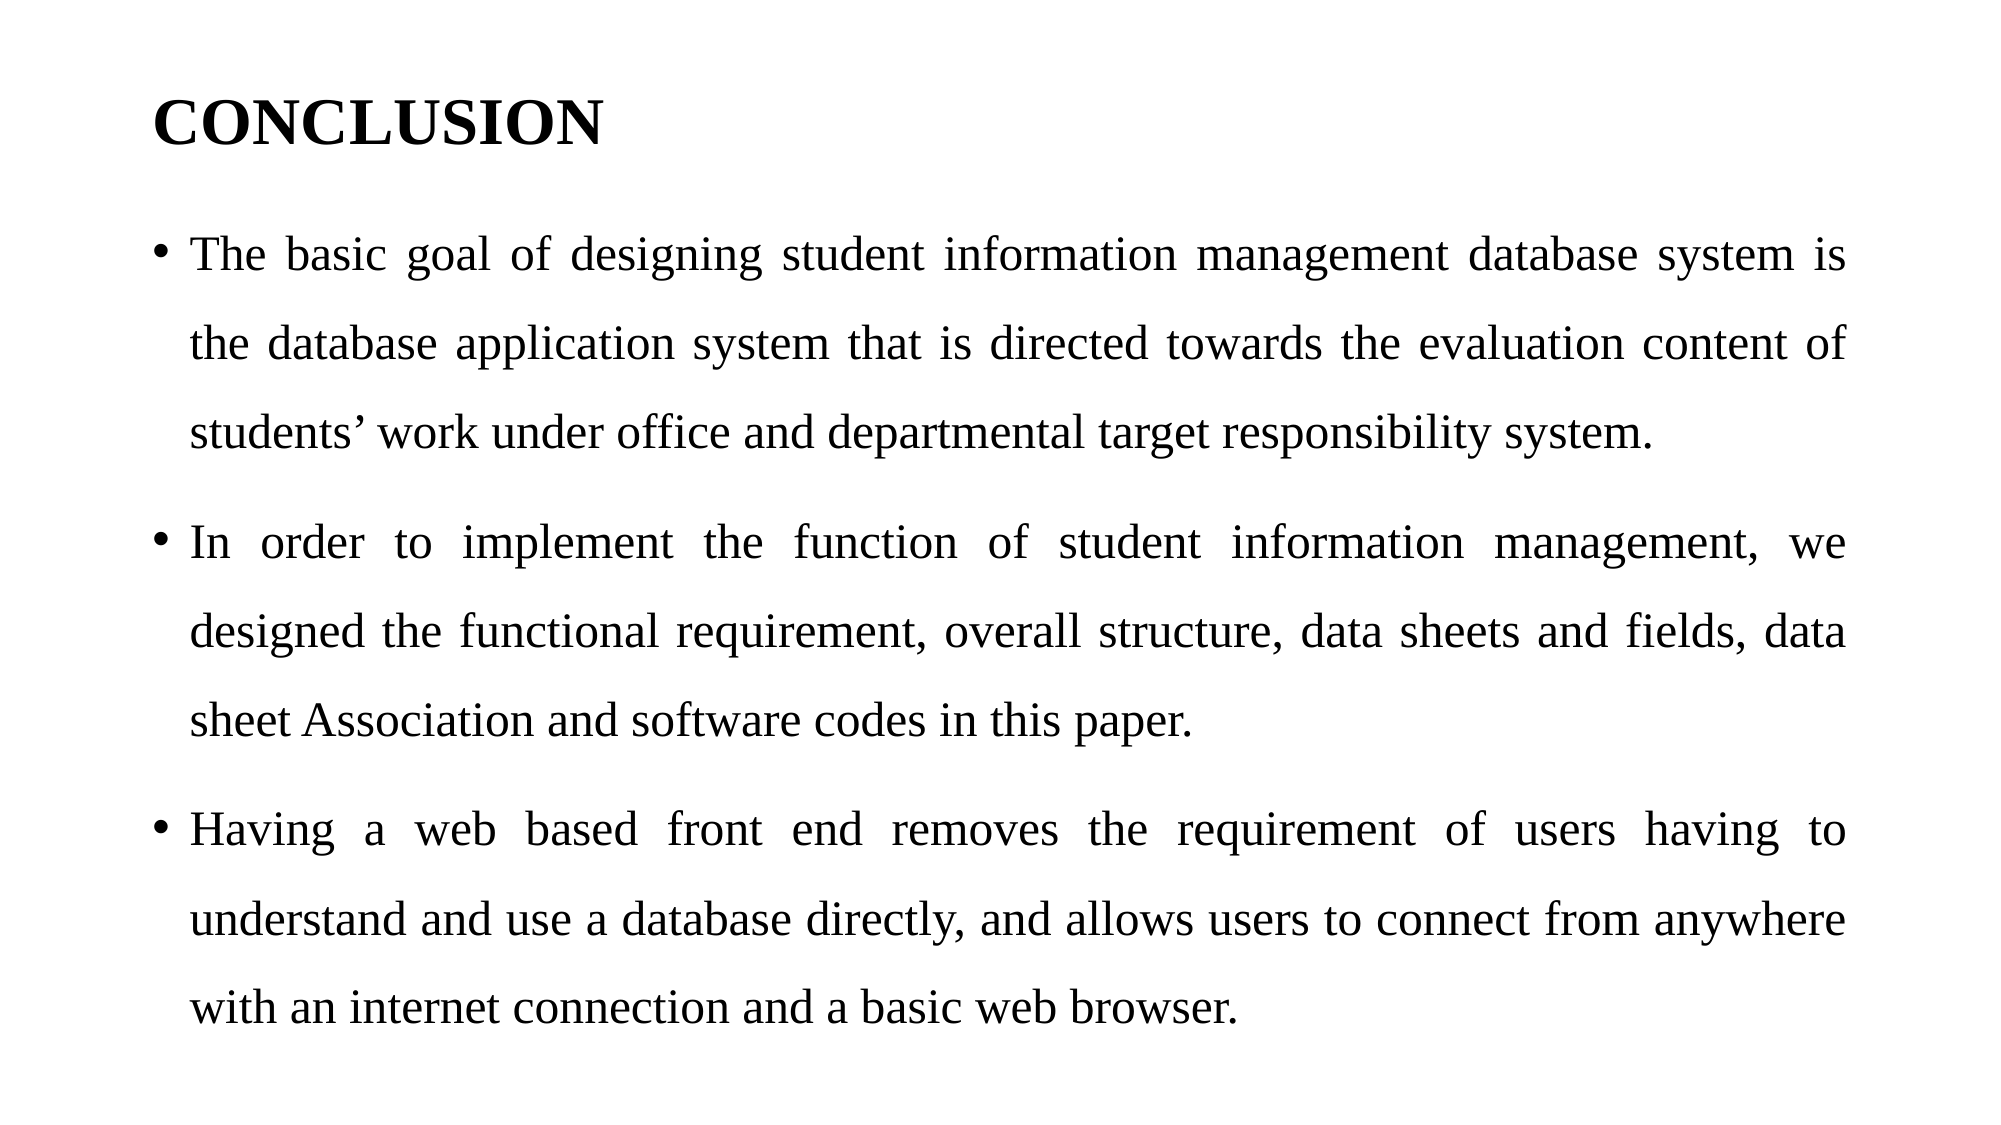

# CONCLUSION
The basic goal of designing student information management database system is the database application system that is directed towards the evaluation content of students’ work under office and departmental target responsibility system.
In order to implement the function of student information management, we designed the functional requirement, overall structure, data sheets and fields, data sheet Association and software codes in this paper.
Having a web based front end removes the requirement of users having to understand and use a database directly, and allows users to connect from anywhere with an internet connection and a basic web browser.